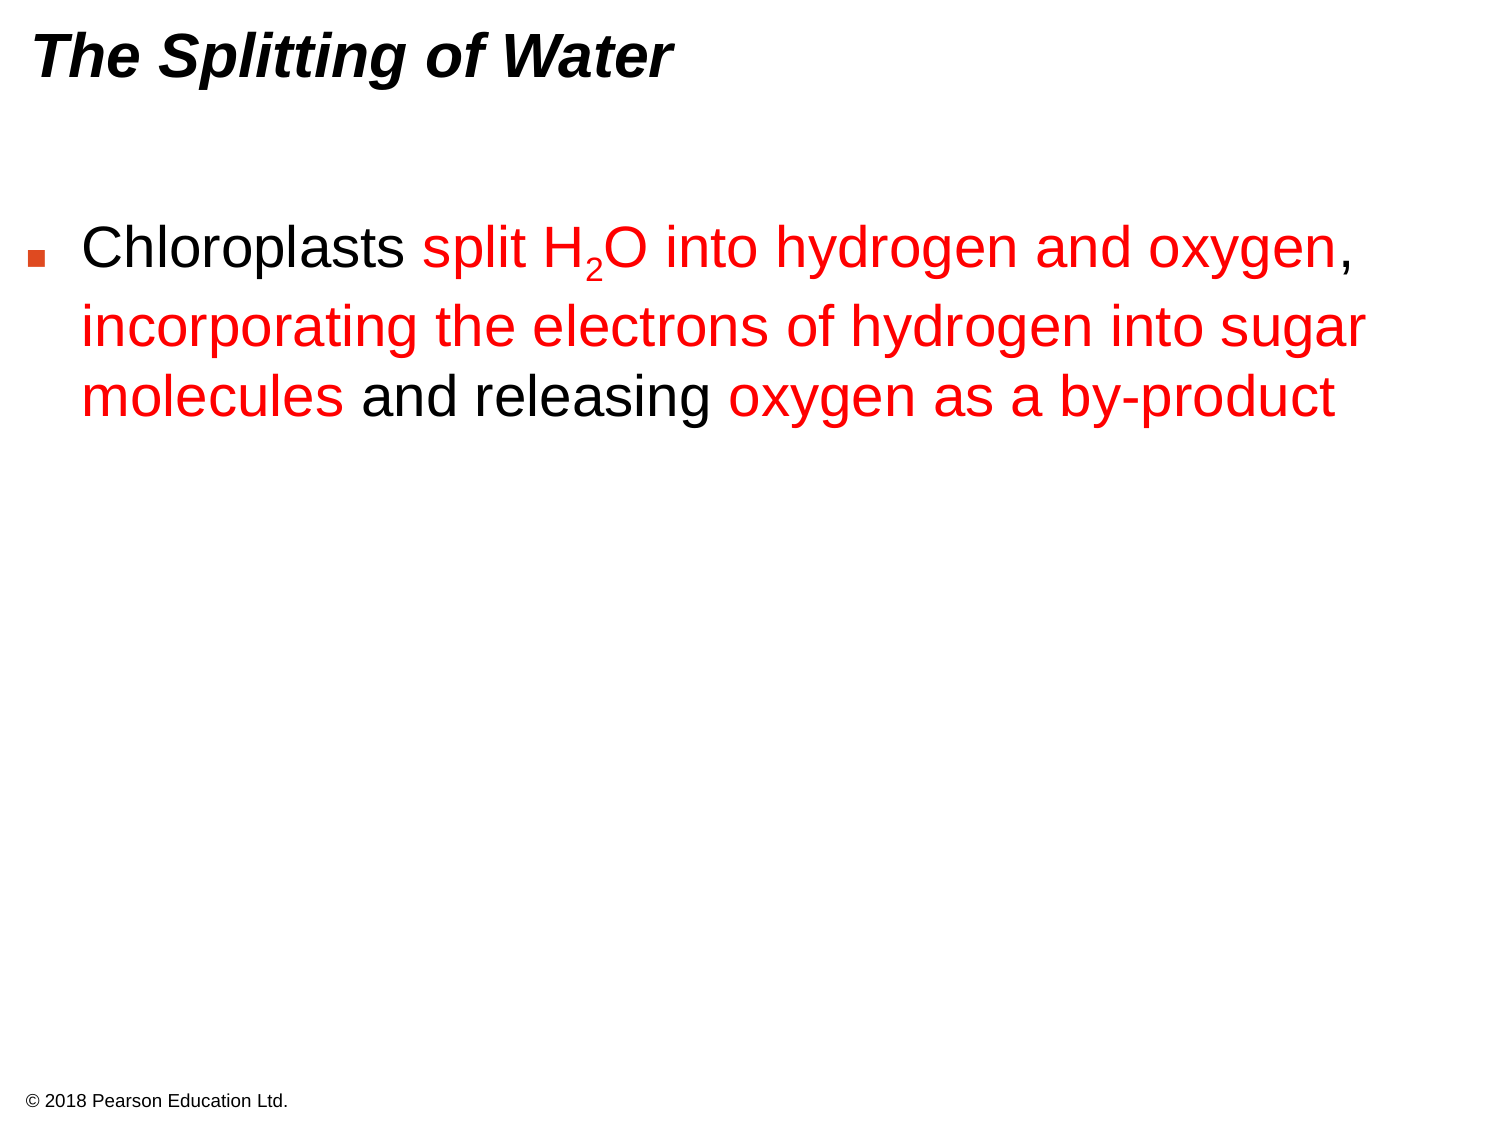

# The Splitting of Water
Chloroplasts split H2O into hydrogen and oxygen, incorporating the electrons of hydrogen into sugar molecules and releasing oxygen as a by-product
© 2018 Pearson Education Ltd.